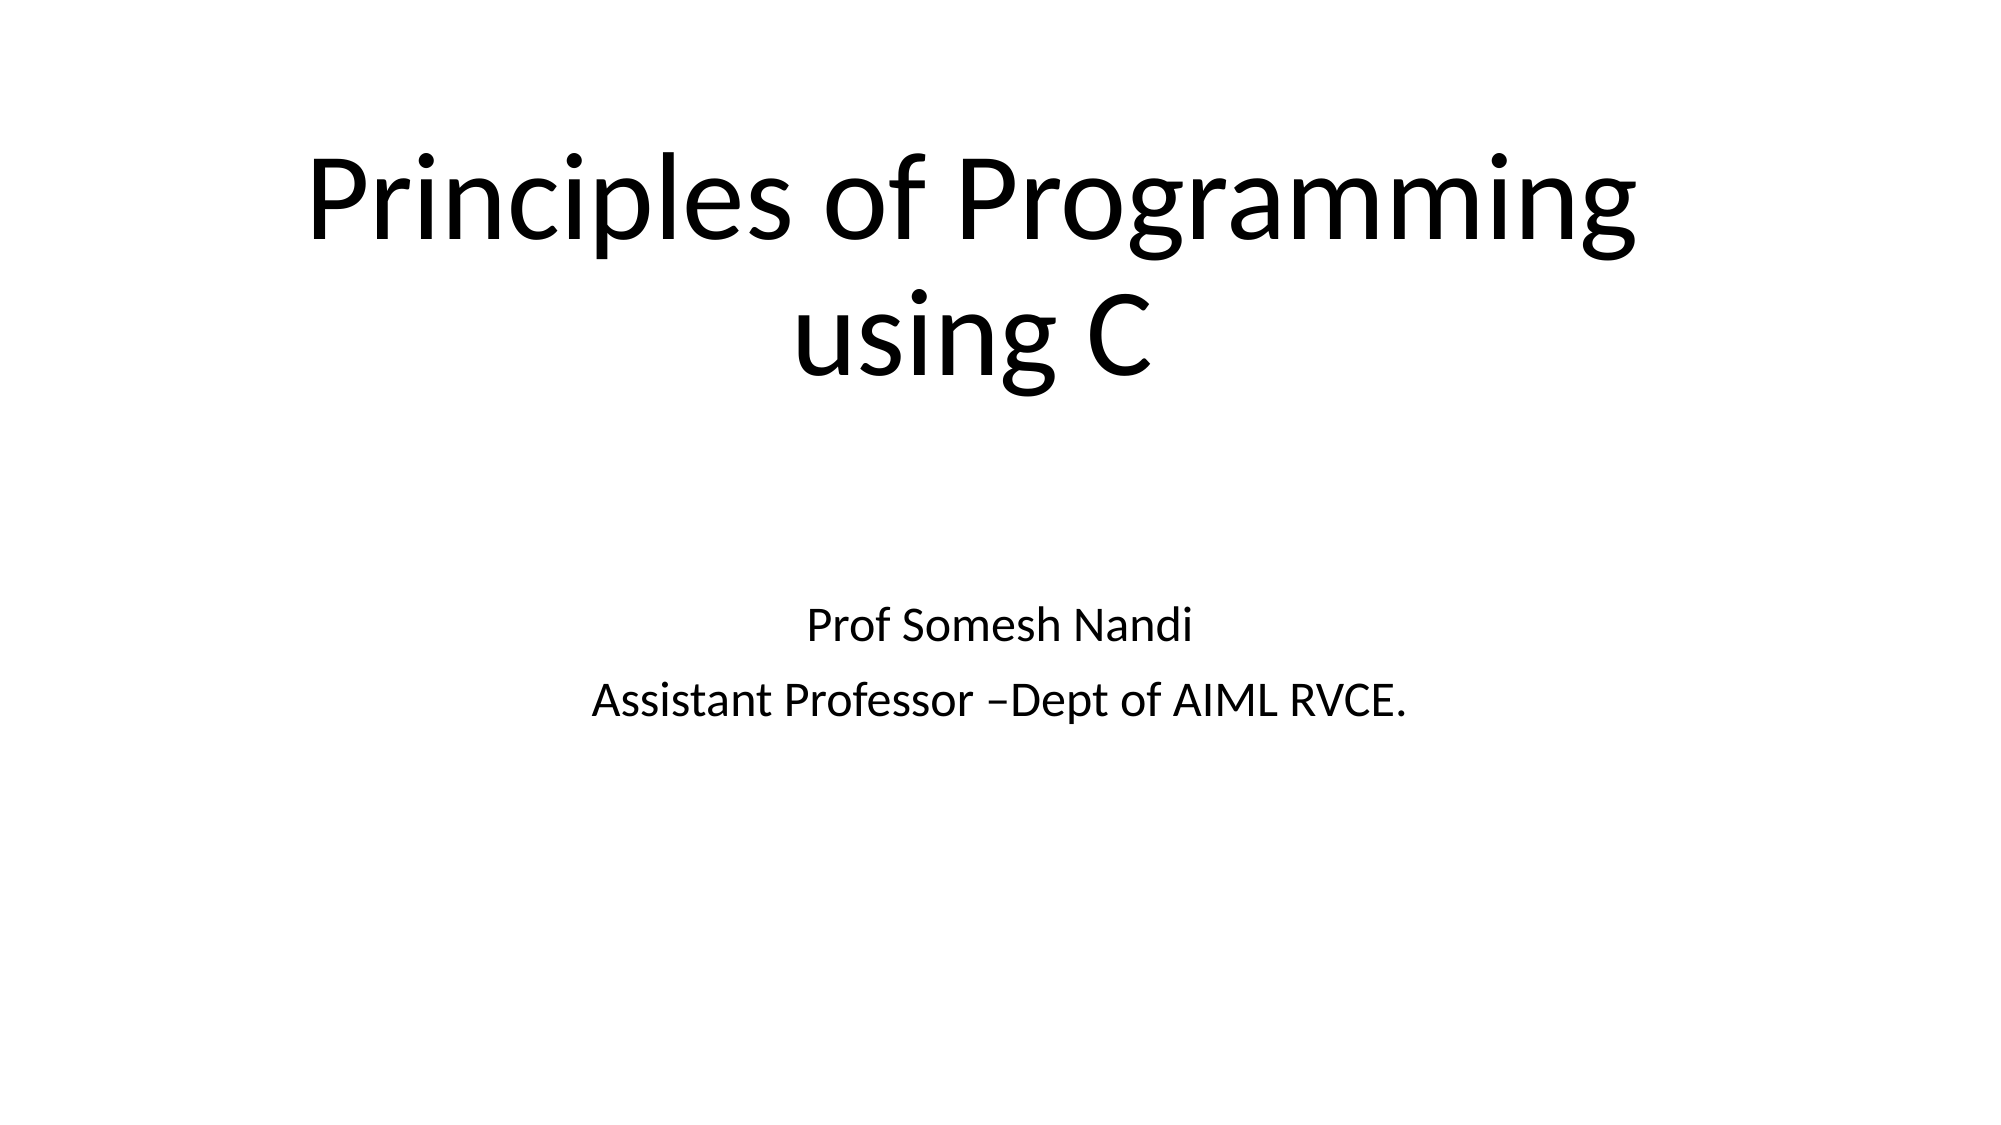

# Principles of Programming using C
Prof Somesh Nandi
Assistant Professor –Dept of AIML RVCE.